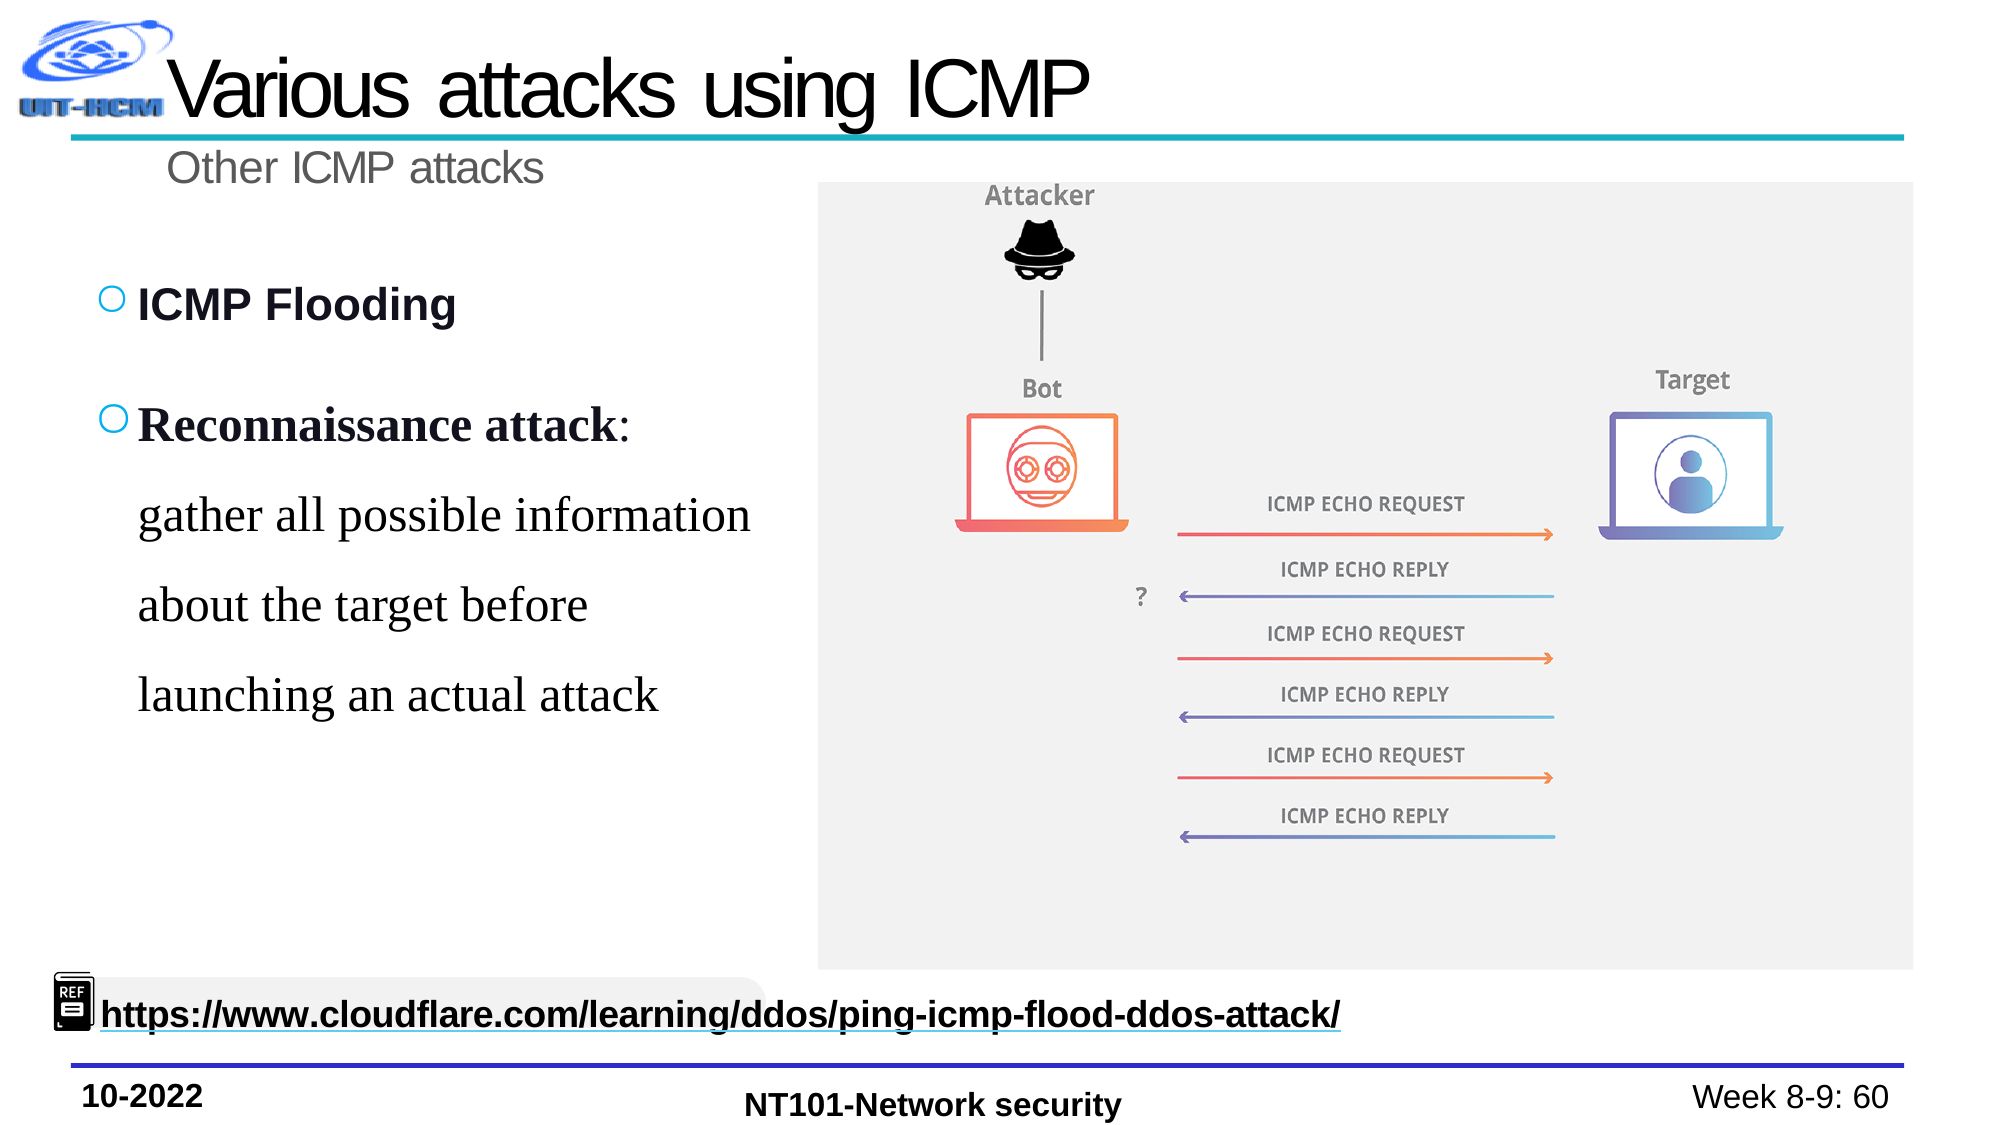

# Various attacks using ICMP
Other ICMP attacks

ICMP Flooding
Reconnaissance attack: gather all possible information about the target before launching an actual attack

https://www.cloudflare.com/learning/ddos/ping-icmp-flood-ddos-attack/